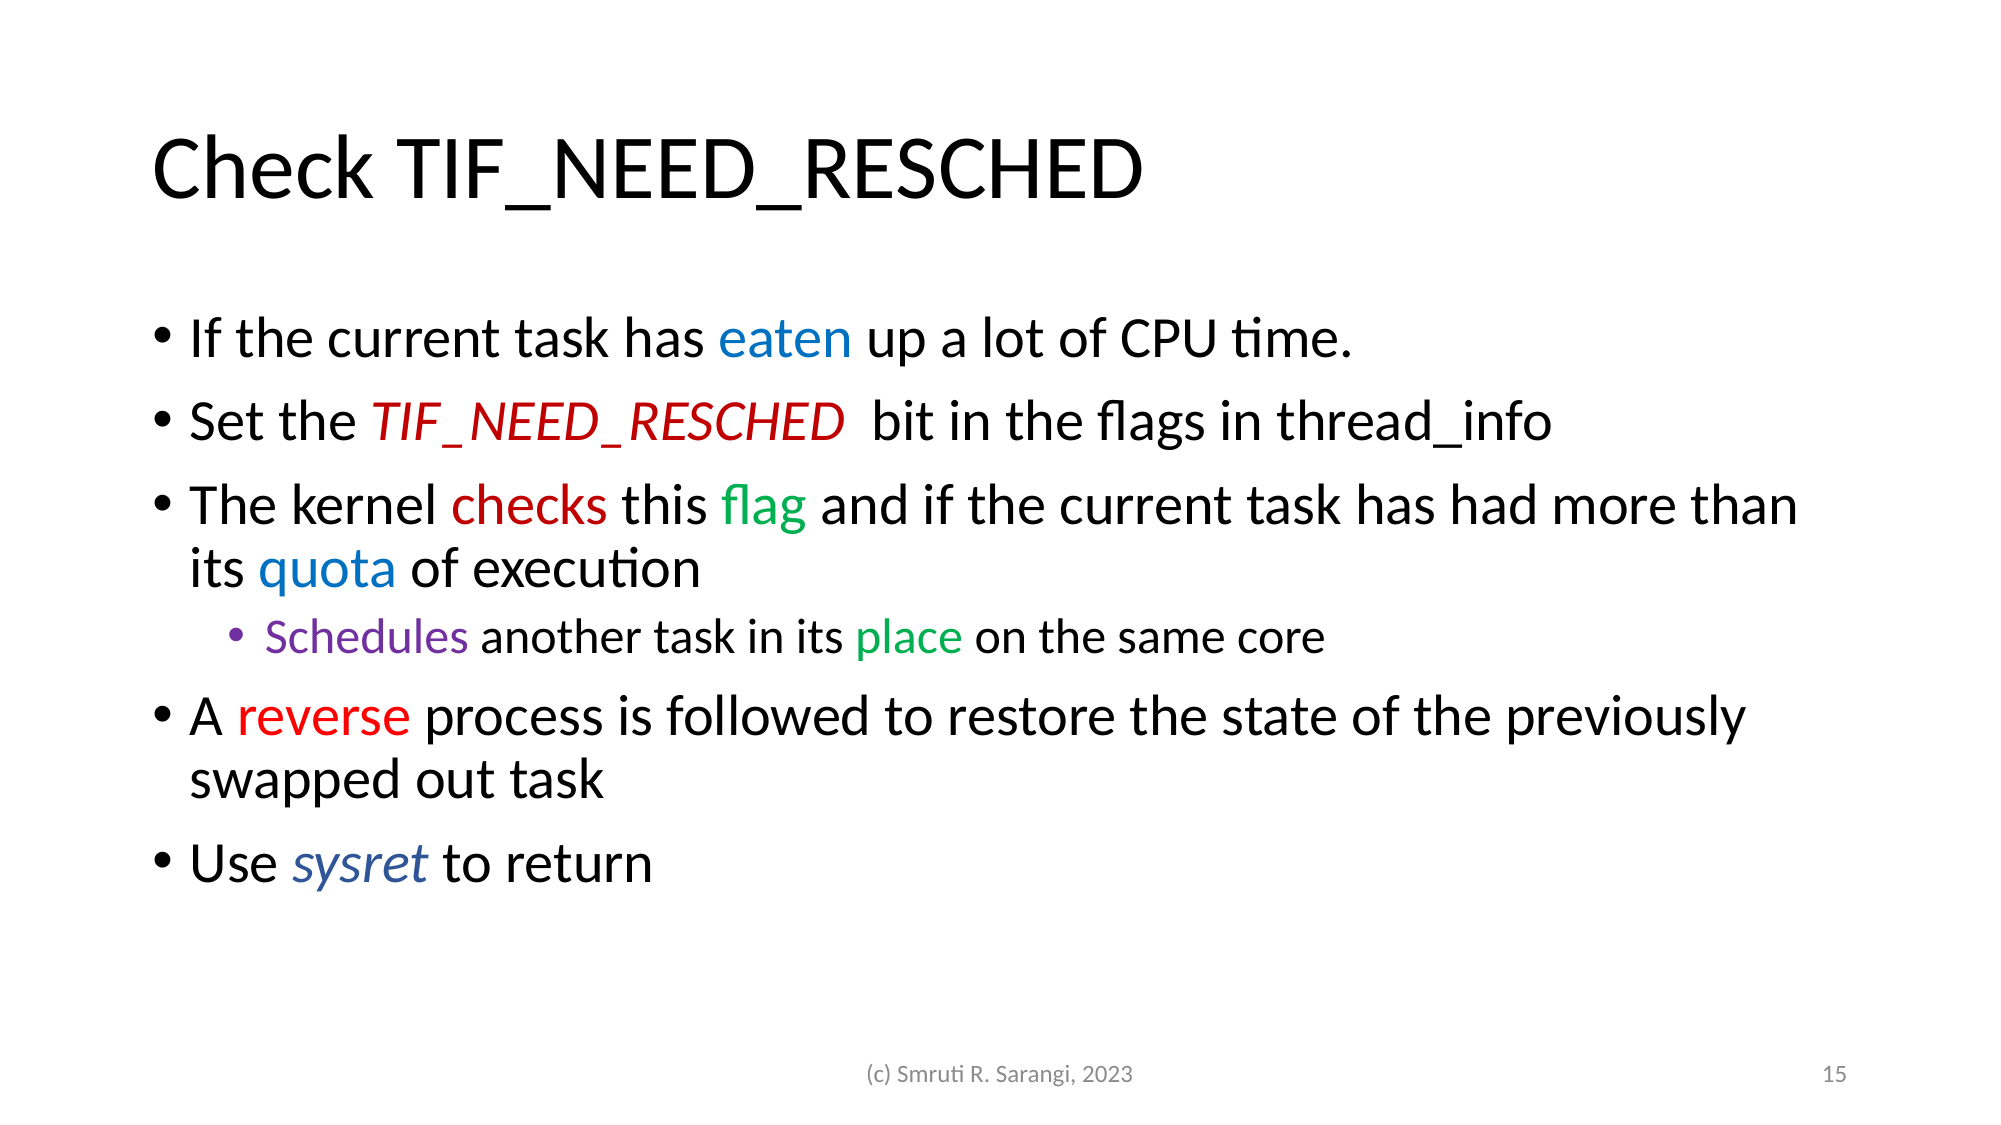

# Check TIF_NEED_RESCHED
If the current task has eaten up a lot of CPU time.
Set the TIF_NEED_RESCHED  bit in the flags in thread_info
The kernel checks this flag and if the current task has had more than its quota of execution
Schedules another task in its place on the same core
A reverse process is followed to restore the state of the previously swapped out task
Use sysret to return
(c) Smruti R. Sarangi, 2023
15